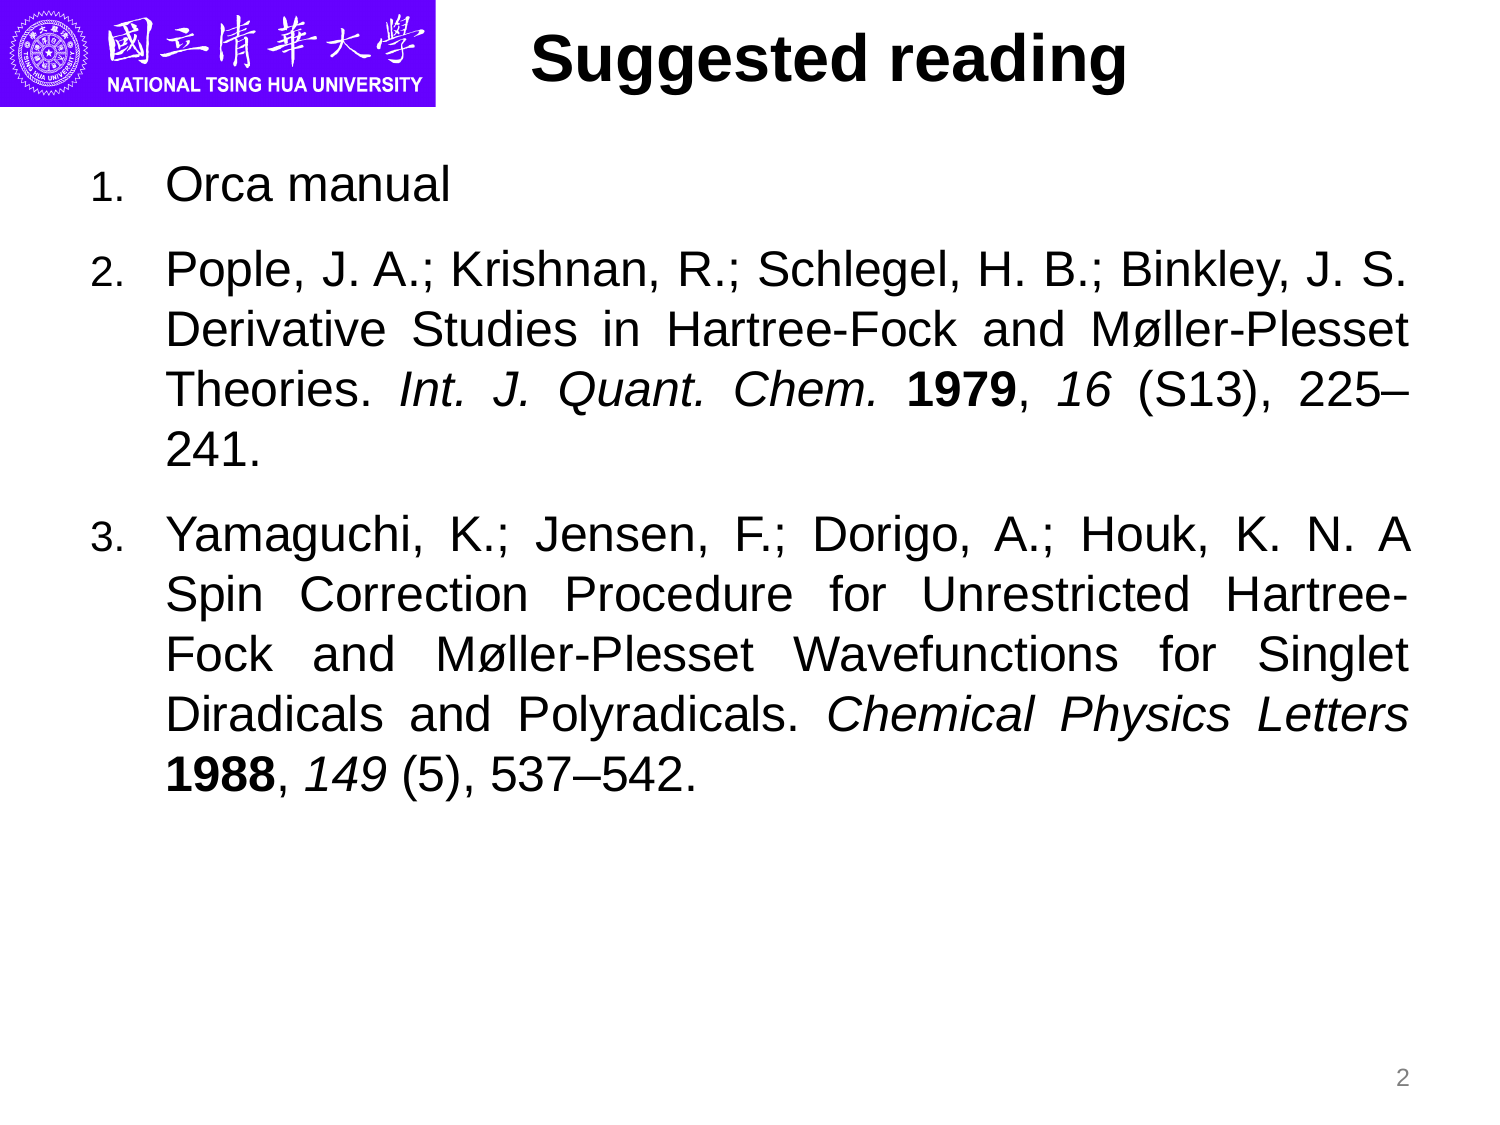

# Suggested reading
Orca manual
Pople, J. A.; Krishnan, R.; Schlegel, H. B.; Binkley, J. S. Derivative Studies in Hartree-Fock and Møller-Plesset Theories. Int. J. Quant. Chem. 1979, 16 (S13), 225–241.
Yamaguchi, K.; Jensen, F.; Dorigo, A.; Houk, K. N. A Spin Correction Procedure for Unrestricted Hartree-Fock and Møller-Plesset Wavefunctions for Singlet Diradicals and Polyradicals. Chemical Physics Letters 1988, 149 (5), 537–542.

2